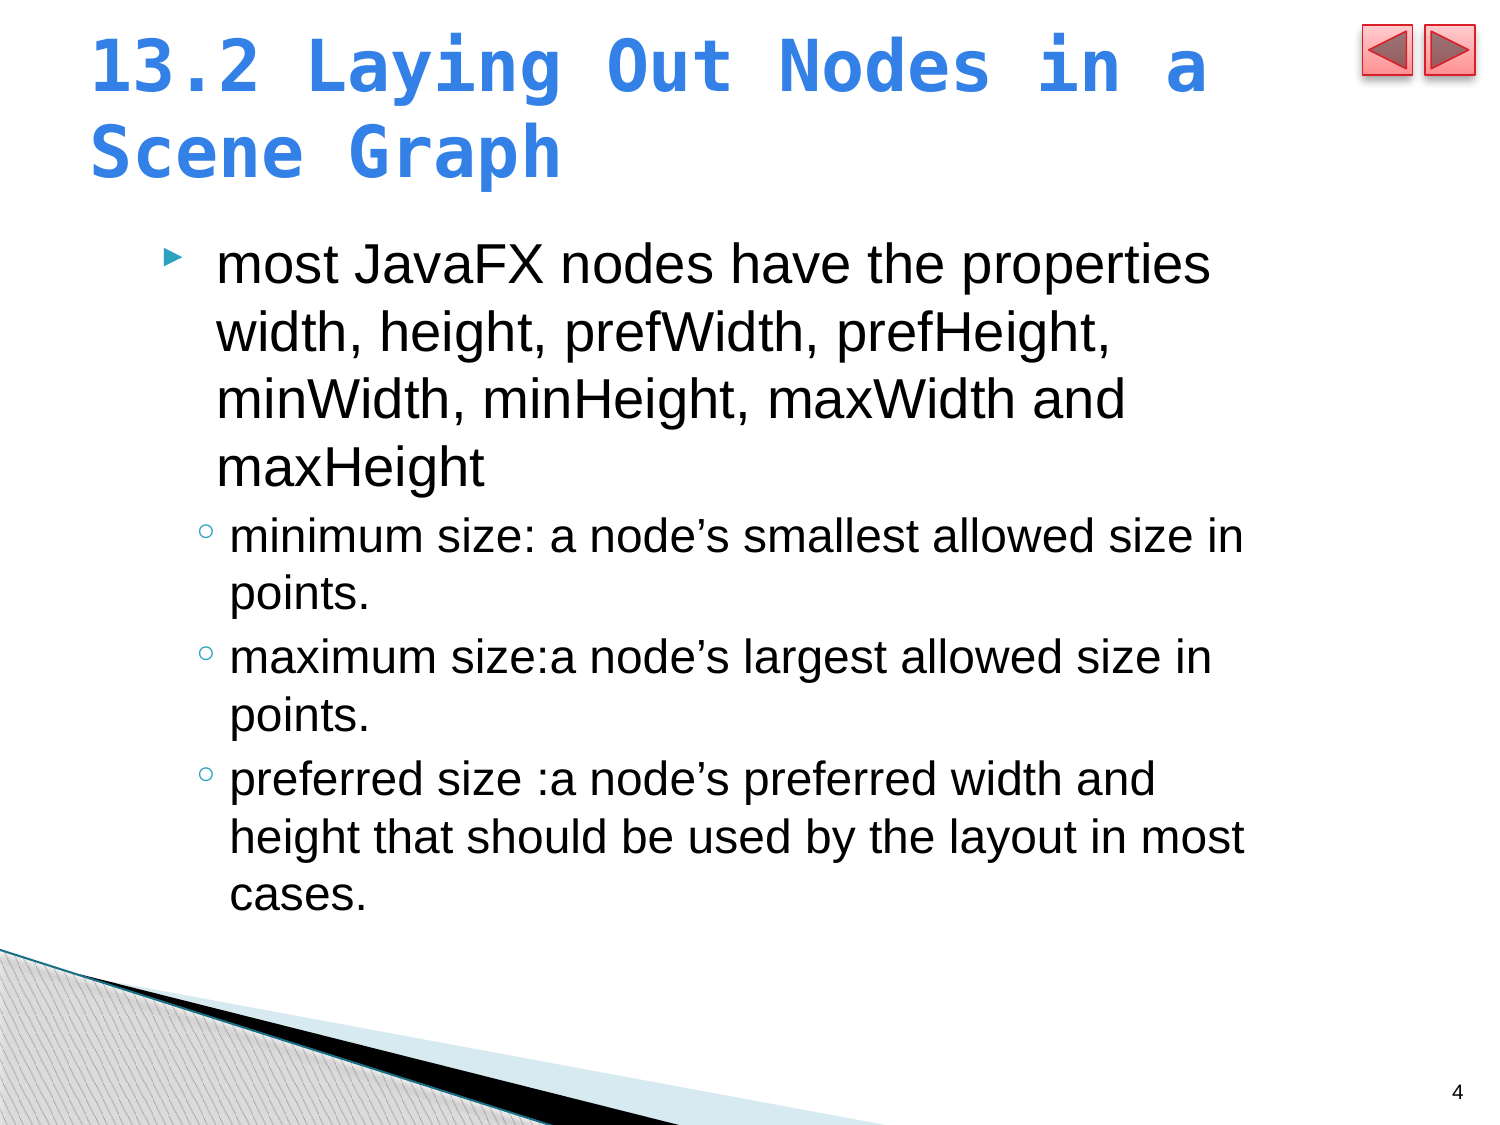

# 13.2 Laying Out Nodes in a Scene Graph
most JavaFX nodes have the properties width, height, prefWidth, prefHeight, minWidth, minHeight, maxWidth and maxHeight
minimum size: a node’s smallest allowed size in points.
maximum size:a node’s largest allowed size in points.
preferred size :a node’s preferred width and height that should be used by the layout in most cases.

4